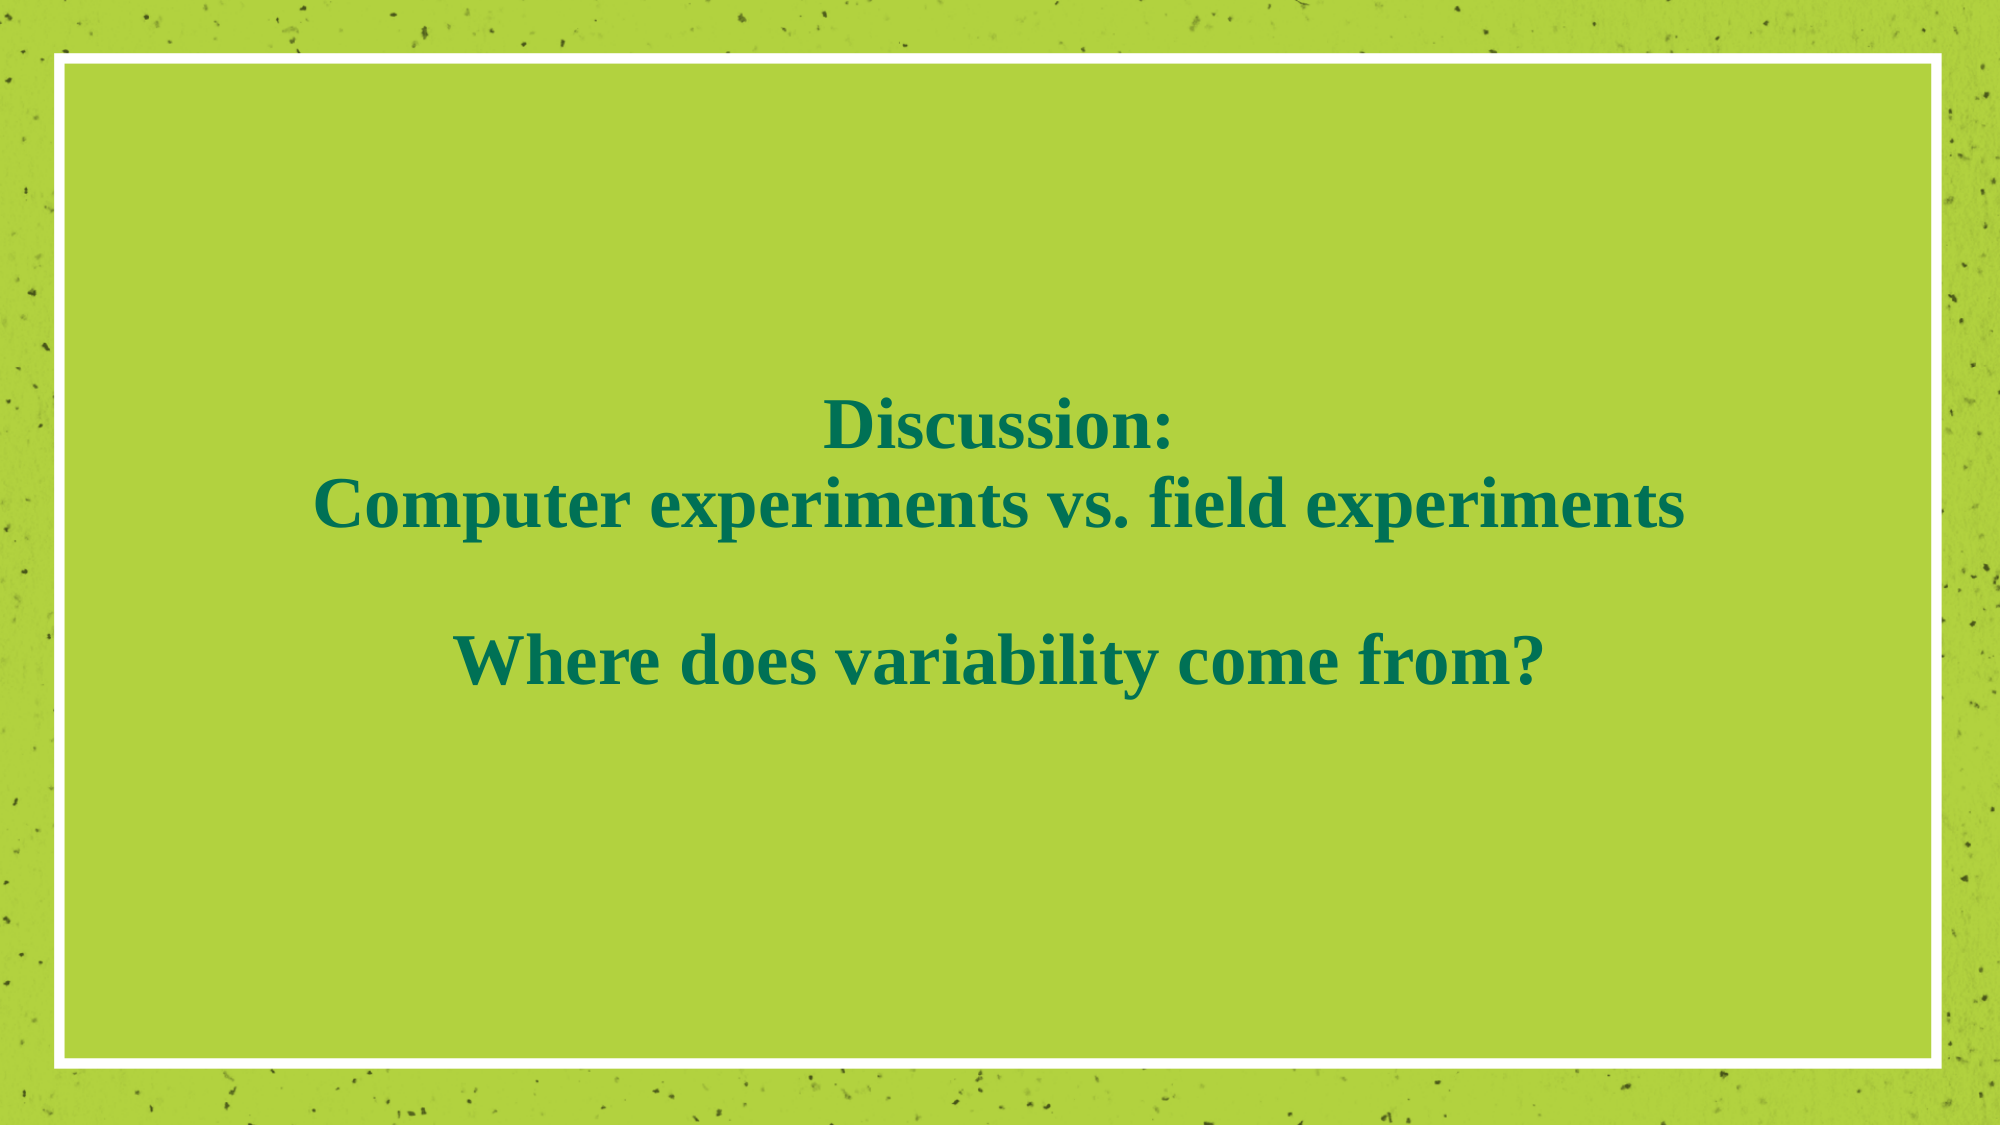

# Discussion: Computer experiments vs. field experiments Where does variability come from?